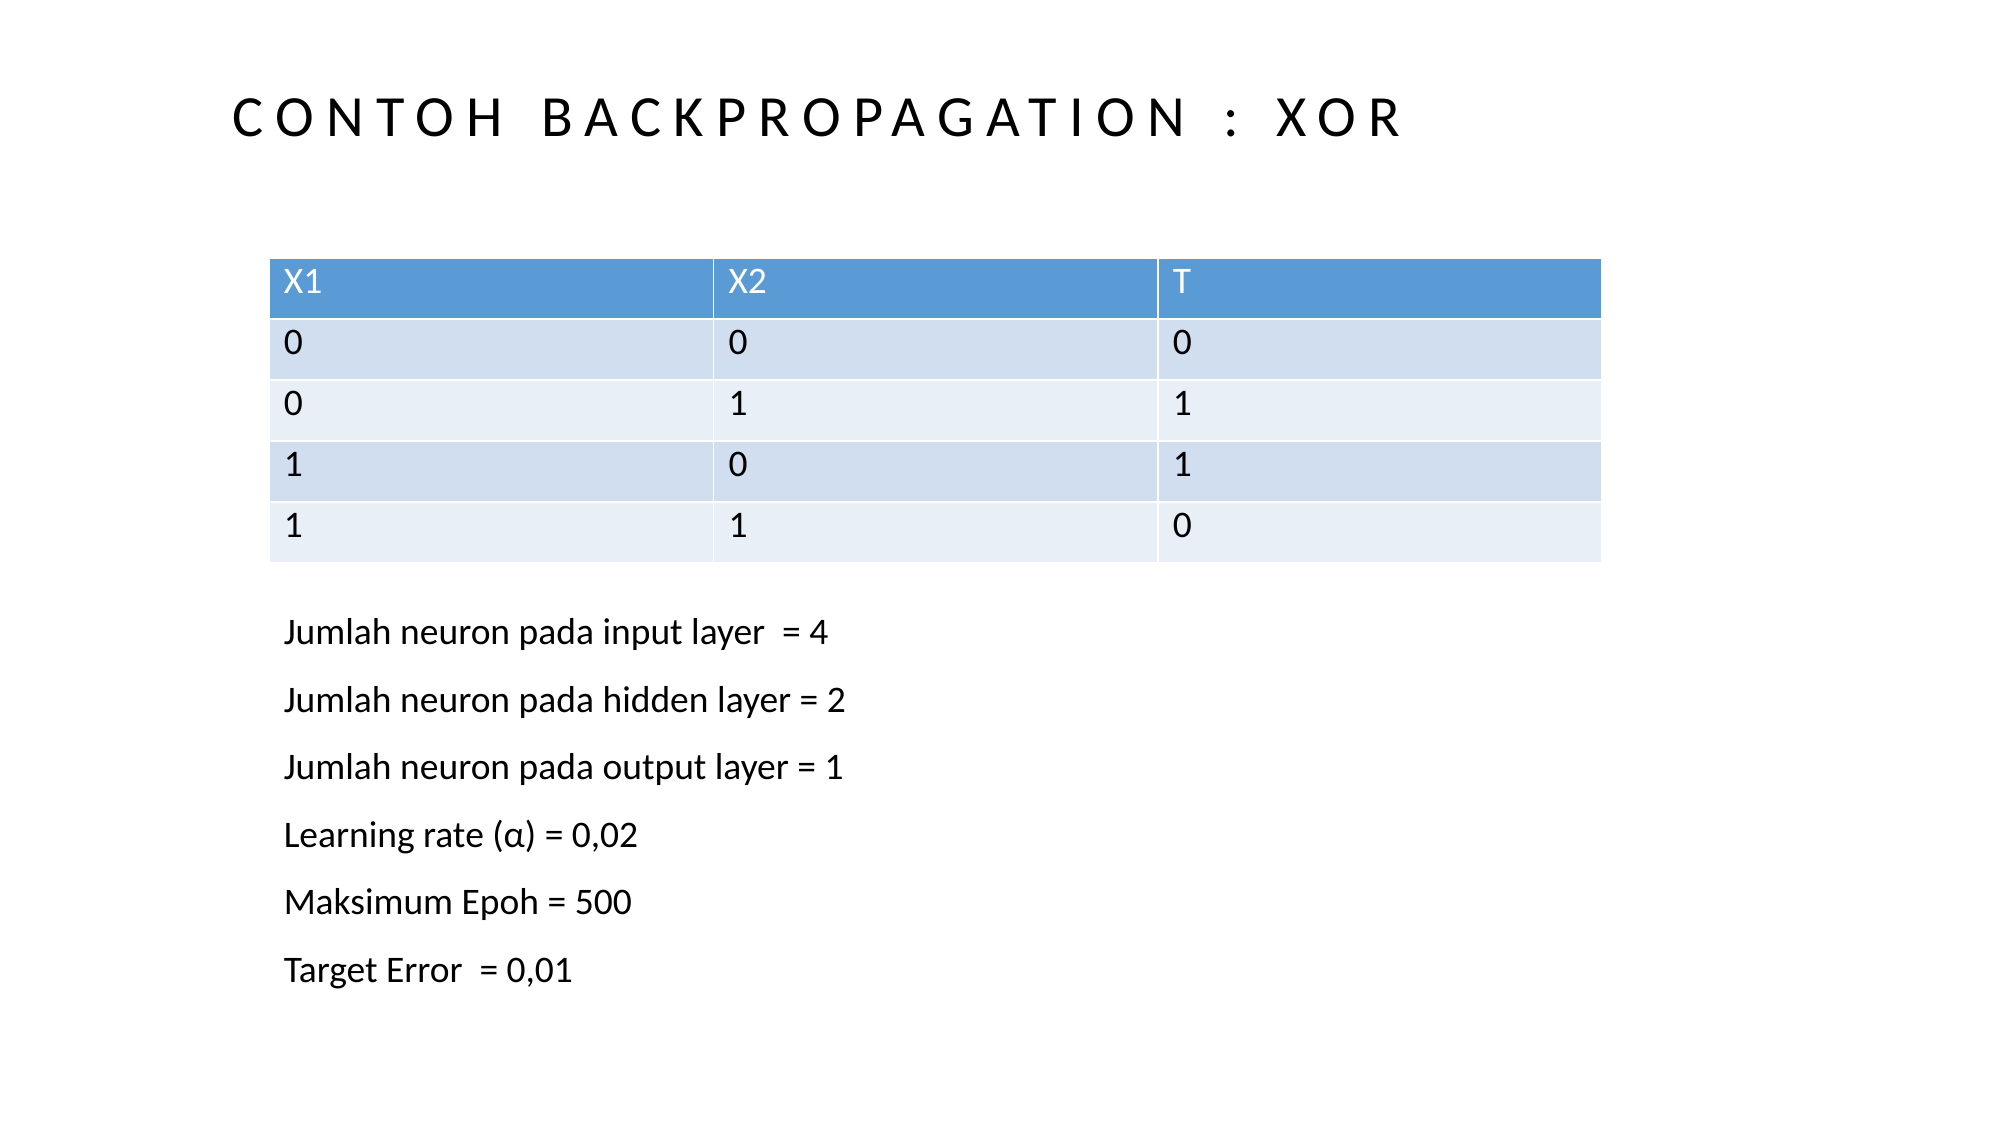

Contoh Backpropagation : XOR

| X1 | X2 | T |
| --- | --- | --- |
| 0 | 0 | 0 |
| 0 | 1 | 1 |
| 1 | 0 | 1 |
| 1 | 1 | 0 |
Jumlah neuron pada input layer  = 4
Jumlah neuron pada hidden layer = 2
Jumlah neuron pada output layer = 1
Learning rate (α) = 0,02
Maksimum Epoh = 500
Target Error  = 0,01